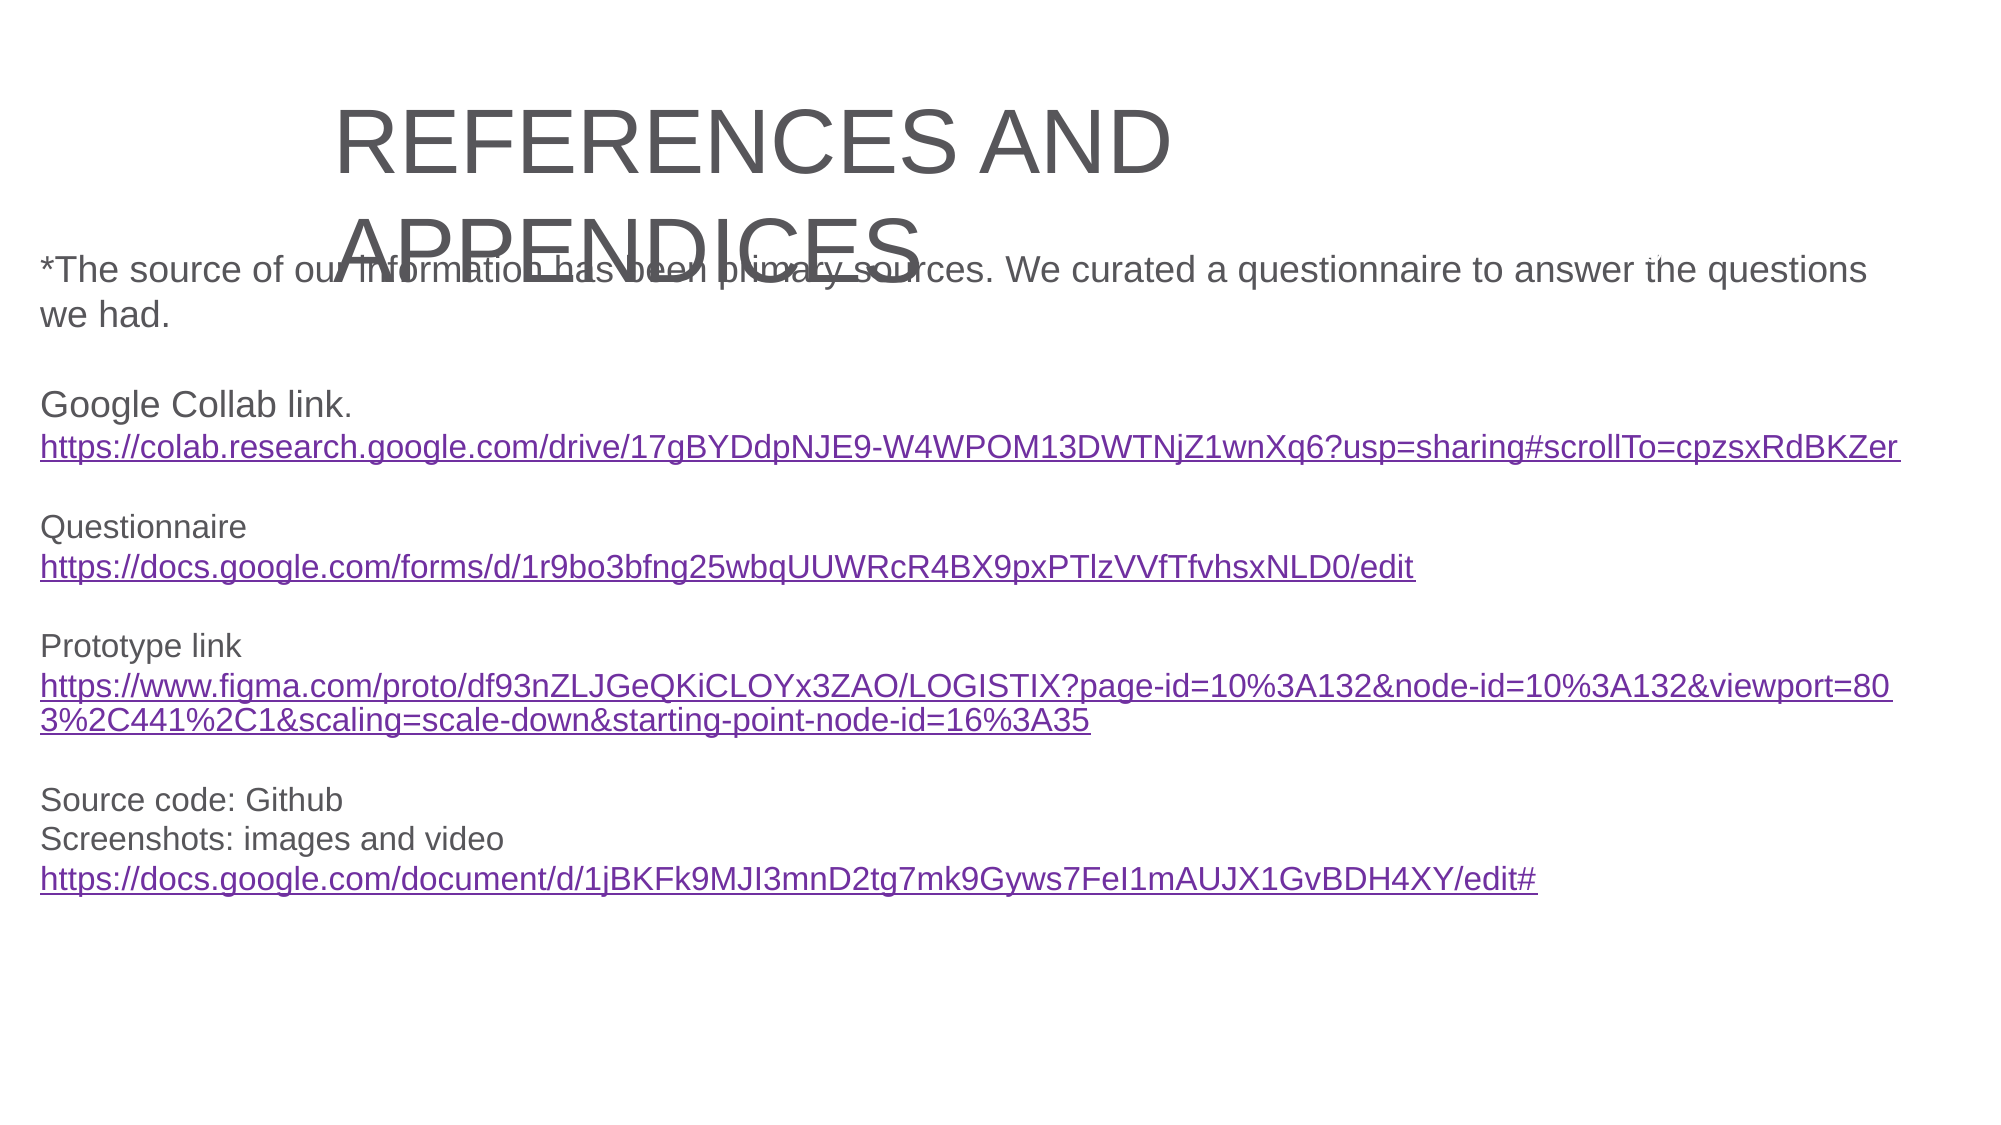

REFERENCES AND APPENDICES

*The source of our information has been primary sources. We curated a questionnaire to answer the questions we had.

Google Collab link.
https://colab.research.google.com/drive/17gBYDdpNJE9-W4WPOM13DWTNjZ1wnXq6?usp=sharing#scrollTo=cpzsxRdBKZer

Questionnaire
https://docs.google.com/forms/d/1r9bo3bfng25wbqUUWRcR4BX9pxPTlzVVfTfvhsxNLD0/edit

Prototype link
https://www.figma.com/proto/df93nZLJGeQKiCLOYx3ZAO/LOGISTIX?page-id=10%3A132&node-id=10%3A132&viewport=803%2C441%2C1&scaling=scale-down&starting-point-node-id=16%3A35

Source code: Github
Screenshots: images and video
https://docs.google.com/document/d/1jBKFk9MJI3mnD2tg7mk9Gyws7FeI1mAUJX1GvBDH4XY/edit#